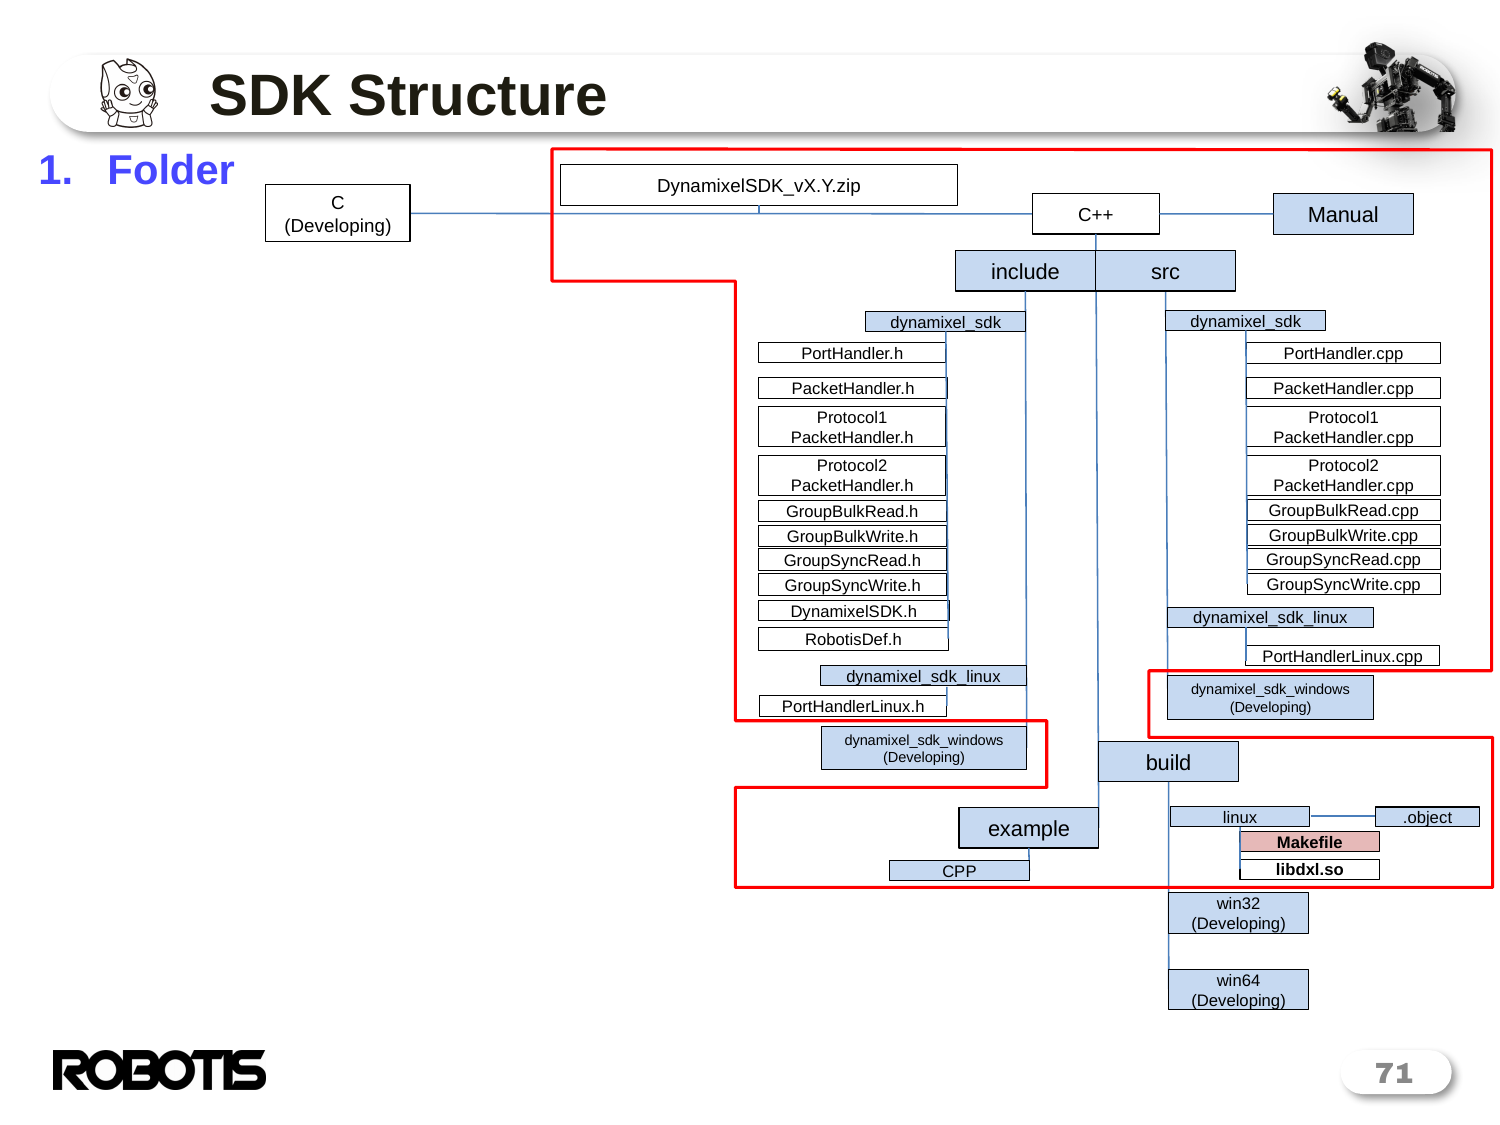

# SDK Structure
1.   Folder

DynamixelSDK_vX.Y.zip
C
(Developing)
C++
Manual
include
src
dynamixel_sdk
dynamixel_sdk
PortHandler.h
PortHandler.cpp
PacketHandler.h
PacketHandler.cpp
Protocol1
PacketHandler.h
Protocol1
PacketHandler.cpp
Protocol2
PacketHandler.h
Protocol2
PacketHandler.cpp
GroupBulkRead.cpp
GroupBulkRead.h
GroupBulkWrite.cpp
GroupBulkWrite.h
GroupSyncRead.cpp
GroupSyncRead.h
GroupSyncWrite.cpp
GroupSyncWrite.h
DynamixelSDK.h
dynamixel_sdk_linux
RobotisDef.h
PortHandlerLinux.cpp
dynamixel_sdk_linux
dynamixel_sdk_windows
(Developing)
PortHandlerLinux.h
dynamixel_sdk_windows
(Developing)
build
linux
.object
example
Makefile
libdxl.so
CPP
win32
(Developing)
win64
(Developing)
71